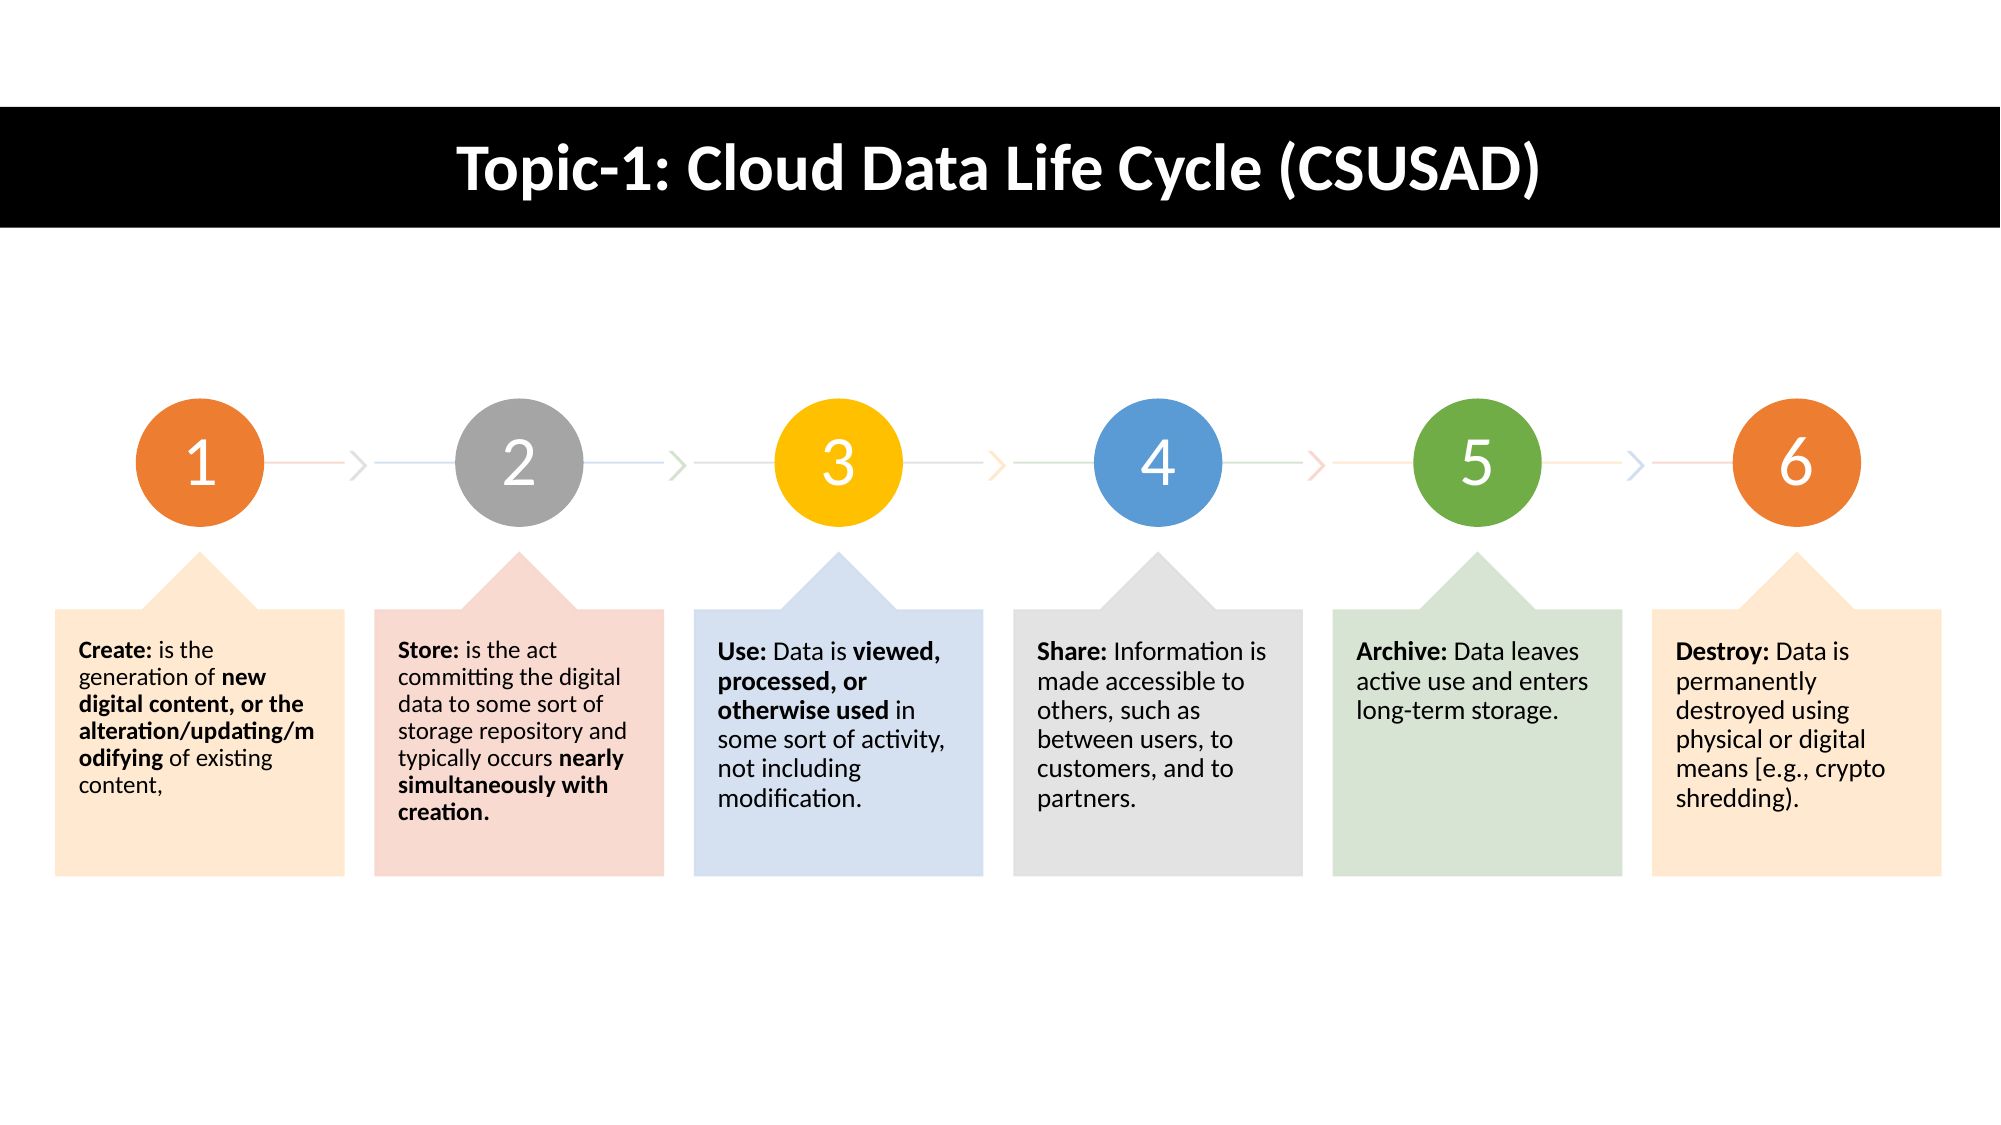

# Topic-1: Cloud Data Life Cycle (CSUSAD)
1
Create: is the generation of new digital content, or the alteration/updating/modifying of existing content,
2
Store: is the act committing the digital data to some sort of storage repository and typically occurs nearly simultaneously with creation.
3
Use: Data is viewed, processed, or otherwise used in some sort of activity, not including modification.
4
Share: Information is made accessible to others, such as between users, to customers, and to partners.
5
Archive: Data leaves active use and enters long-term storage.
6
Destroy: Data is permanently destroyed using physical or digital means [e.g., crypto shredding).